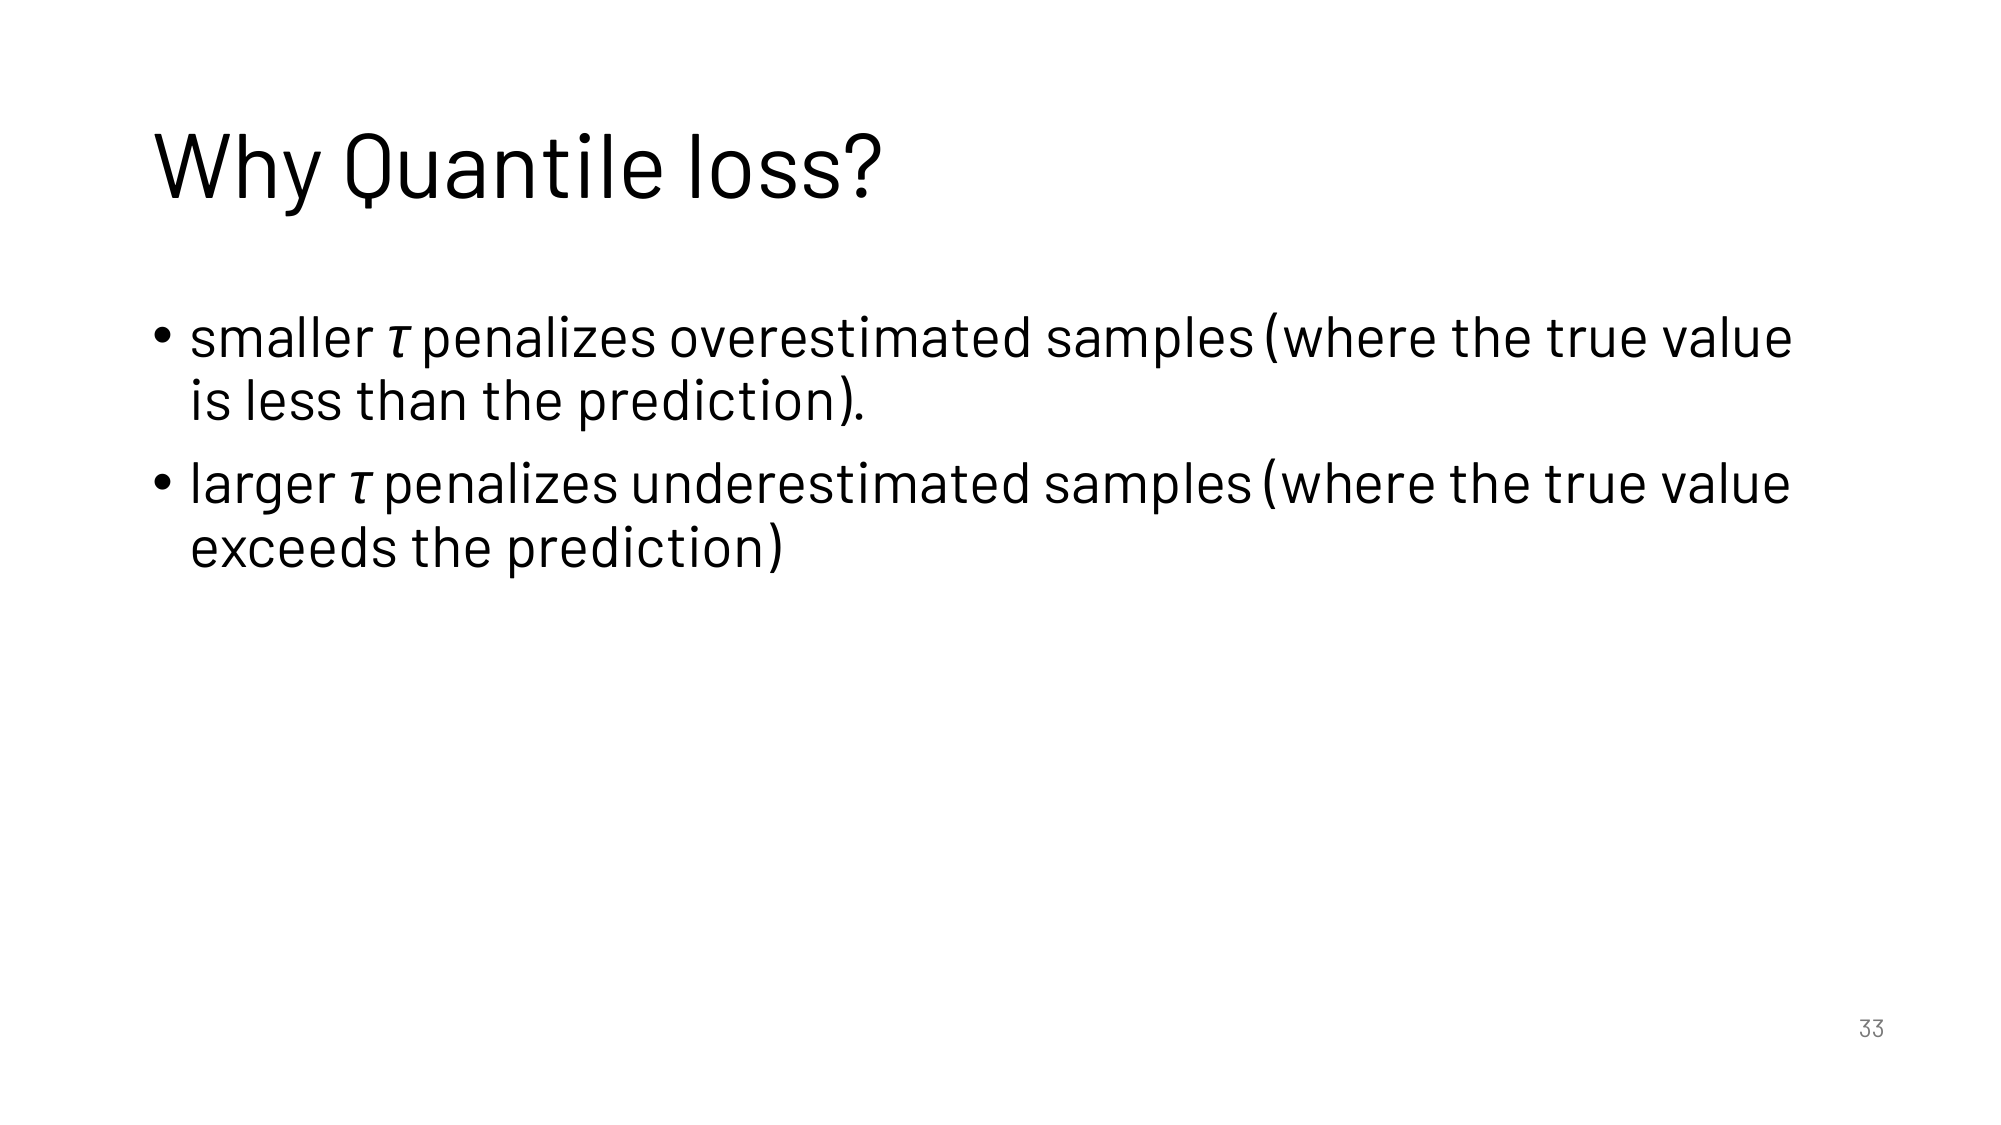

# Why Quantile loss?
smaller τ penalizes overestimated samples (where the true value is less than the prediction).
larger τ penalizes underestimated samples (where the true value exceeds the prediction)
33